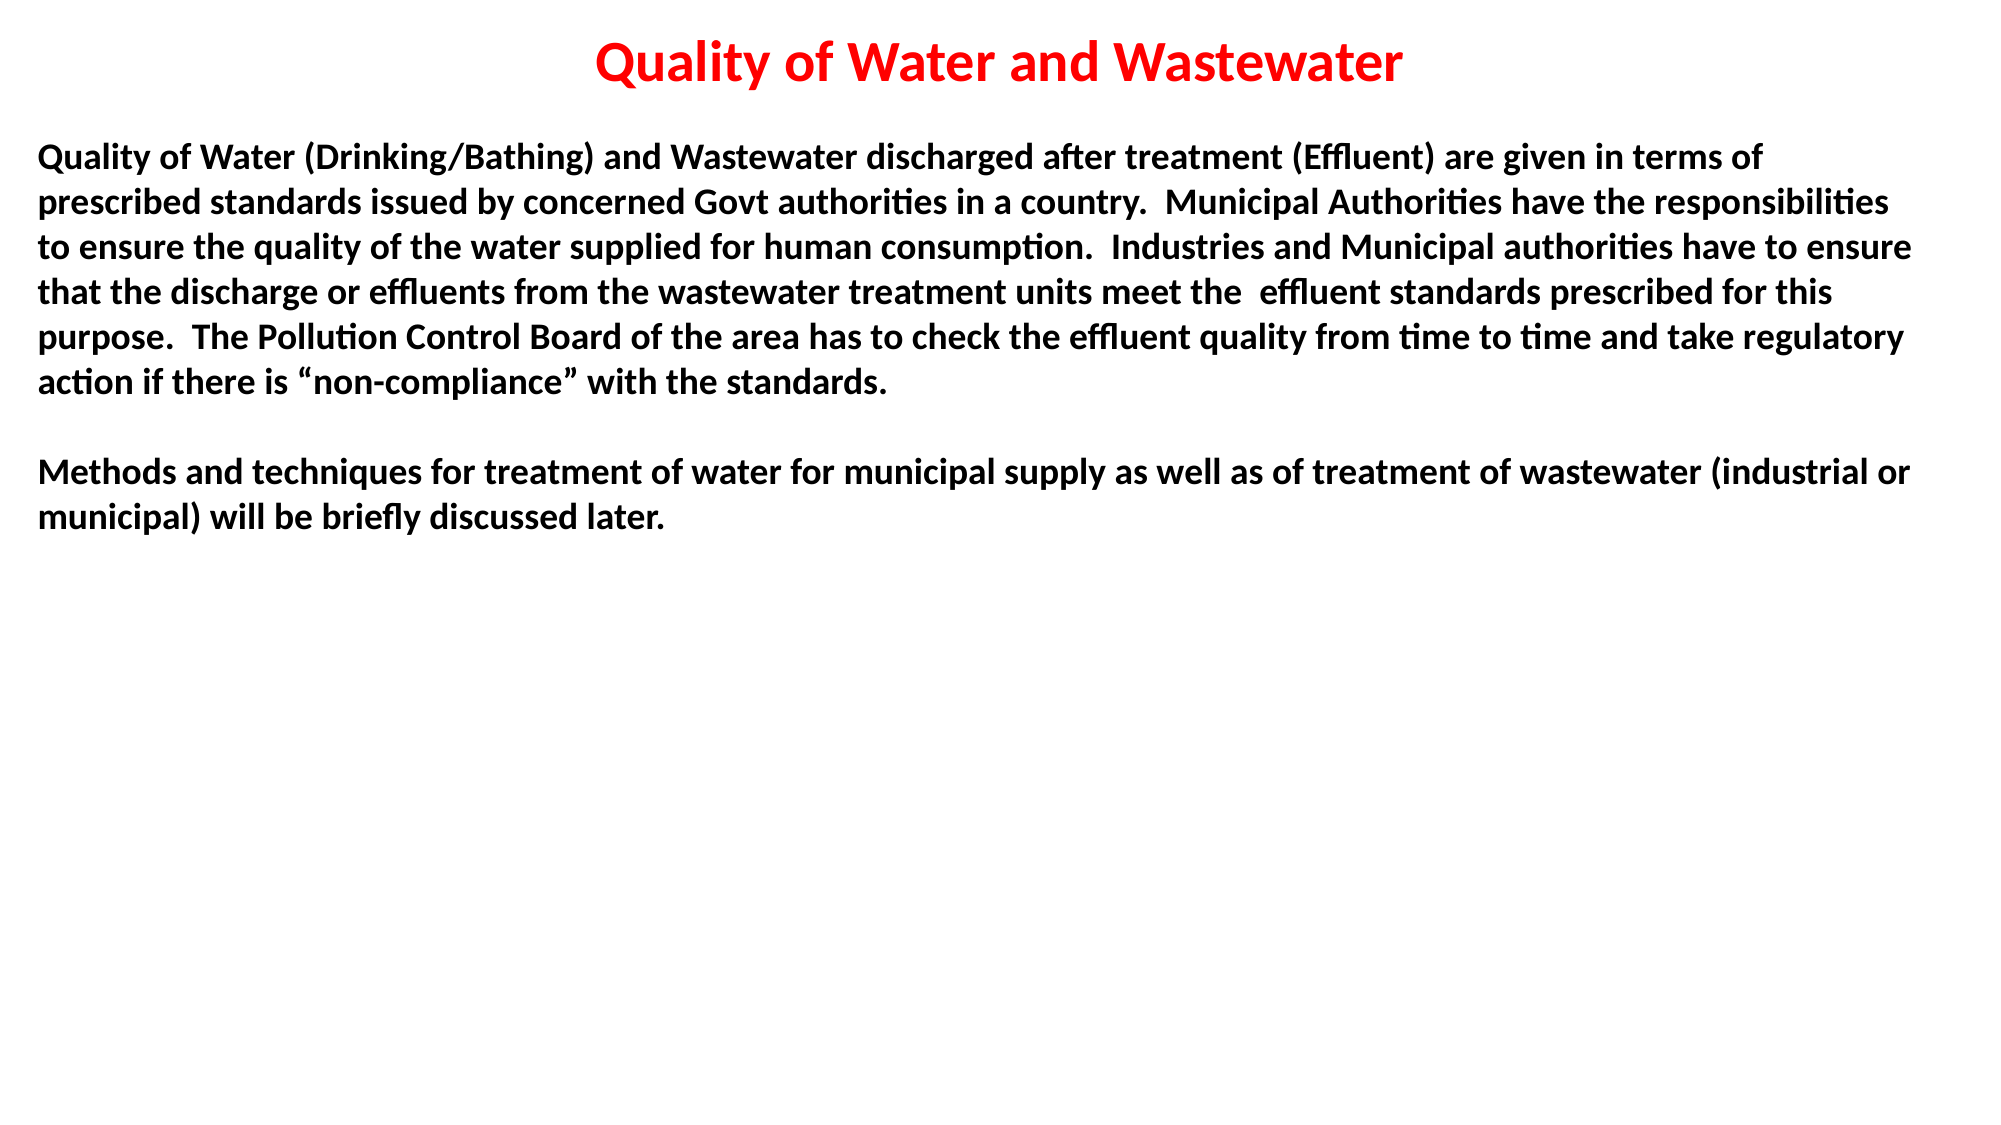

Quality of Water and Wastewater
Quality of Water (Drinking/Bathing) and Wastewater discharged after treatment (Effluent) are given in terms of prescribed standards issued by concerned Govt authorities in a country.  Municipal Authorities have the responsibilities to ensure the quality of the water supplied for human consumption.  Industries and Municipal authorities have to ensure that the discharge or effluents from the wastewater treatment units meet the  effluent standards prescribed for this purpose.  The Pollution Control Board of the area has to check the effluent quality from time to time and take regulatory action if there is “non-compliance” with the standards.

Methods and techniques for treatment of water for municipal supply as well as of treatment of wastewater (industrial or municipal) will be briefly discussed later.